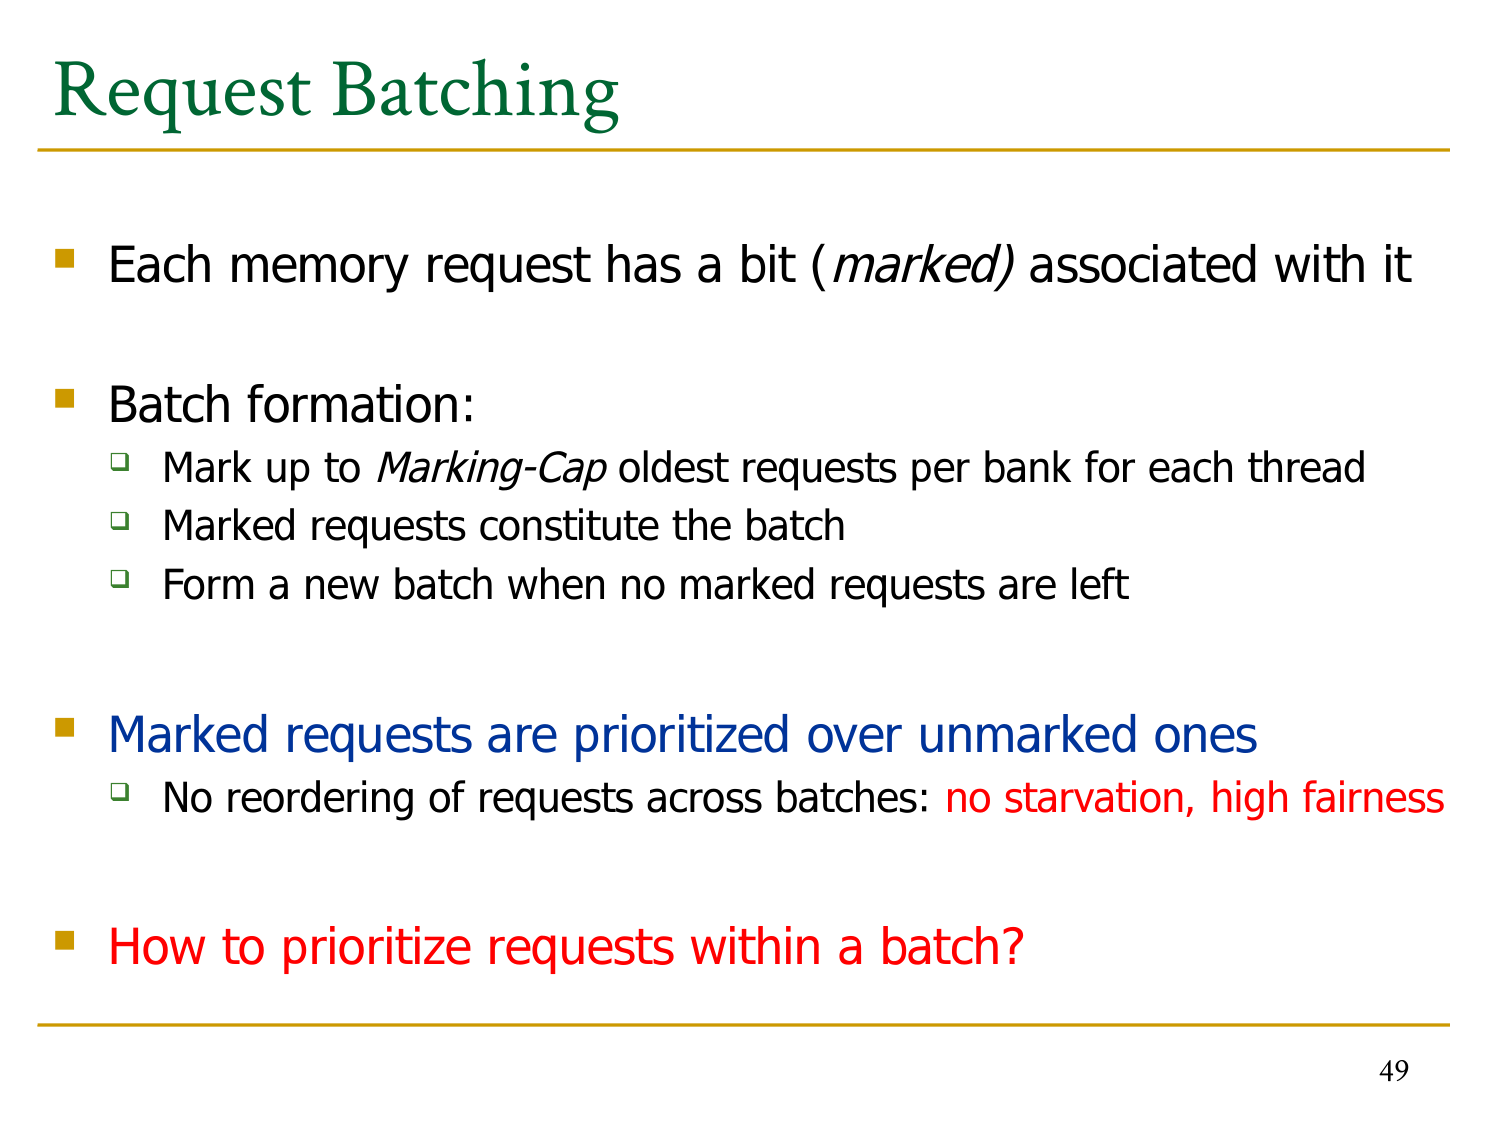

# Request Batching
Each memory request has a bit (marked) associated with it

Batch formation:
Mark up to Marking-Cap oldest requests per bank for each thread
Marked requests constitute the batch
Form a new batch when no marked requests are left

Marked requests are prioritized over unmarked ones
No reordering of requests across batches: no starvation, high fairness

How to prioritize requests within a batch?

49